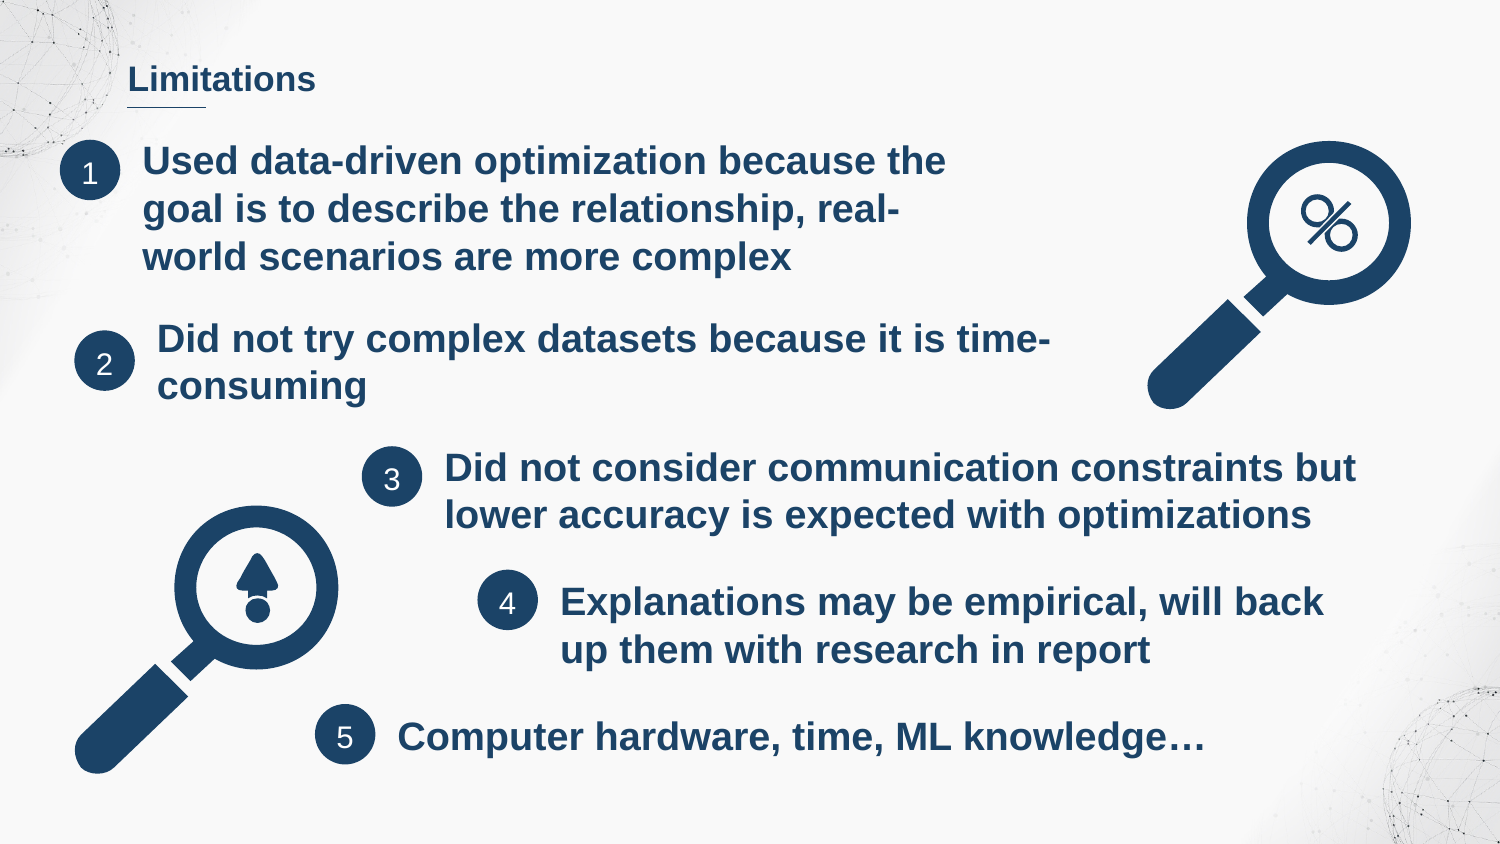

Limitations

Used data-driven optimization because the goal is to describe the relationship, real-world scenarios are more complex

1

Did not try complex datasets because it is time-consuming

2
Did not consider communication constraints but lower accuracy is expected with optimizations

3

4
Explanations may be empirical, will back up them with research in report

5
Computer hardware, time, ML knowledge…